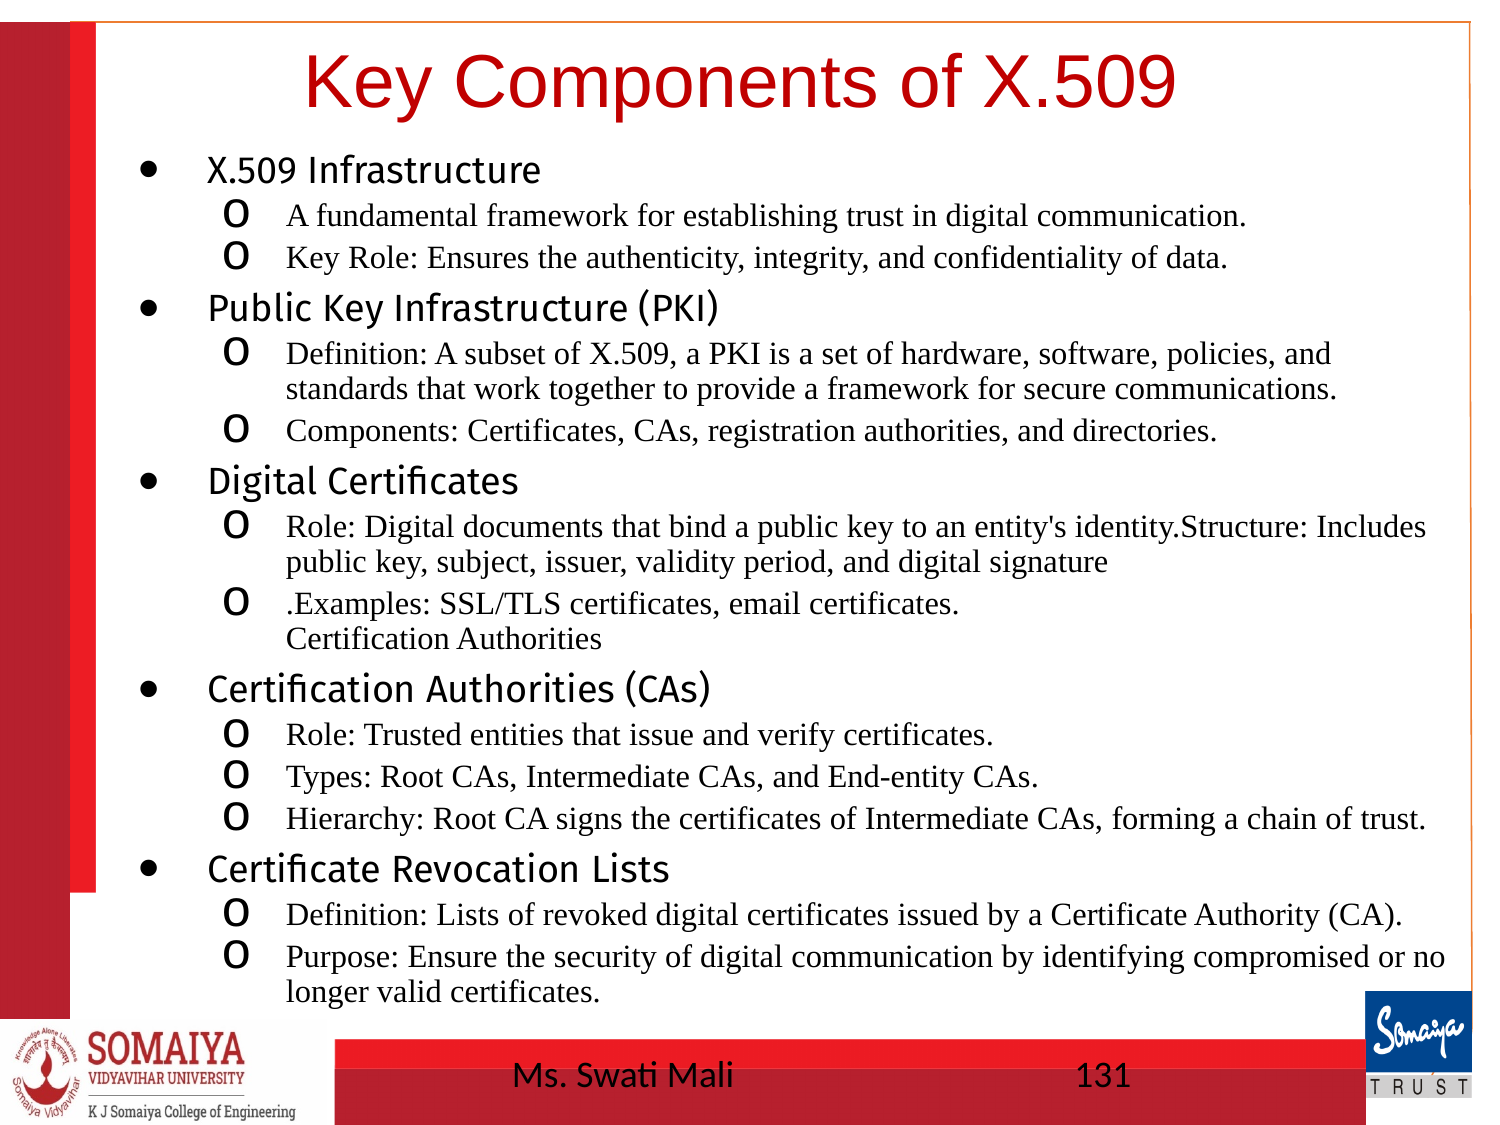

# Key Components of X.509
X.509 Infrastructure
A fundamental framework for establishing trust in digital communication.
Key Role: Ensures the authenticity, integrity, and confidentiality of data.
Public Key Infrastructure (PKI)
Definition: A subset of X.509, a PKI is a set of hardware, software, policies, and standards that work together to provide a framework for secure communications.
Components: Certificates, CAs, registration authorities, and directories.
Digital Certificates
Role: Digital documents that bind a public key to an entity's identity.Structure: Includes public key, subject, issuer, validity period, and digital signature
.Examples: SSL/TLS certificates, email certificates.
Certification Authorities
Certification Authorities (CAs)
Role: Trusted entities that issue and verify certificates.
Types: Root CAs, Intermediate CAs, and End-entity CAs.
Hierarchy: Root CA signs the certificates of Intermediate CAs, forming a chain of trust.
Certificate Revocation Lists
Definition: Lists of revoked digital certificates issued by a Certificate Authority (CA).
Purpose: Ensure the security of digital communication by identifying compromised or no longer valid certificates.

Ms. Swati Mali
131